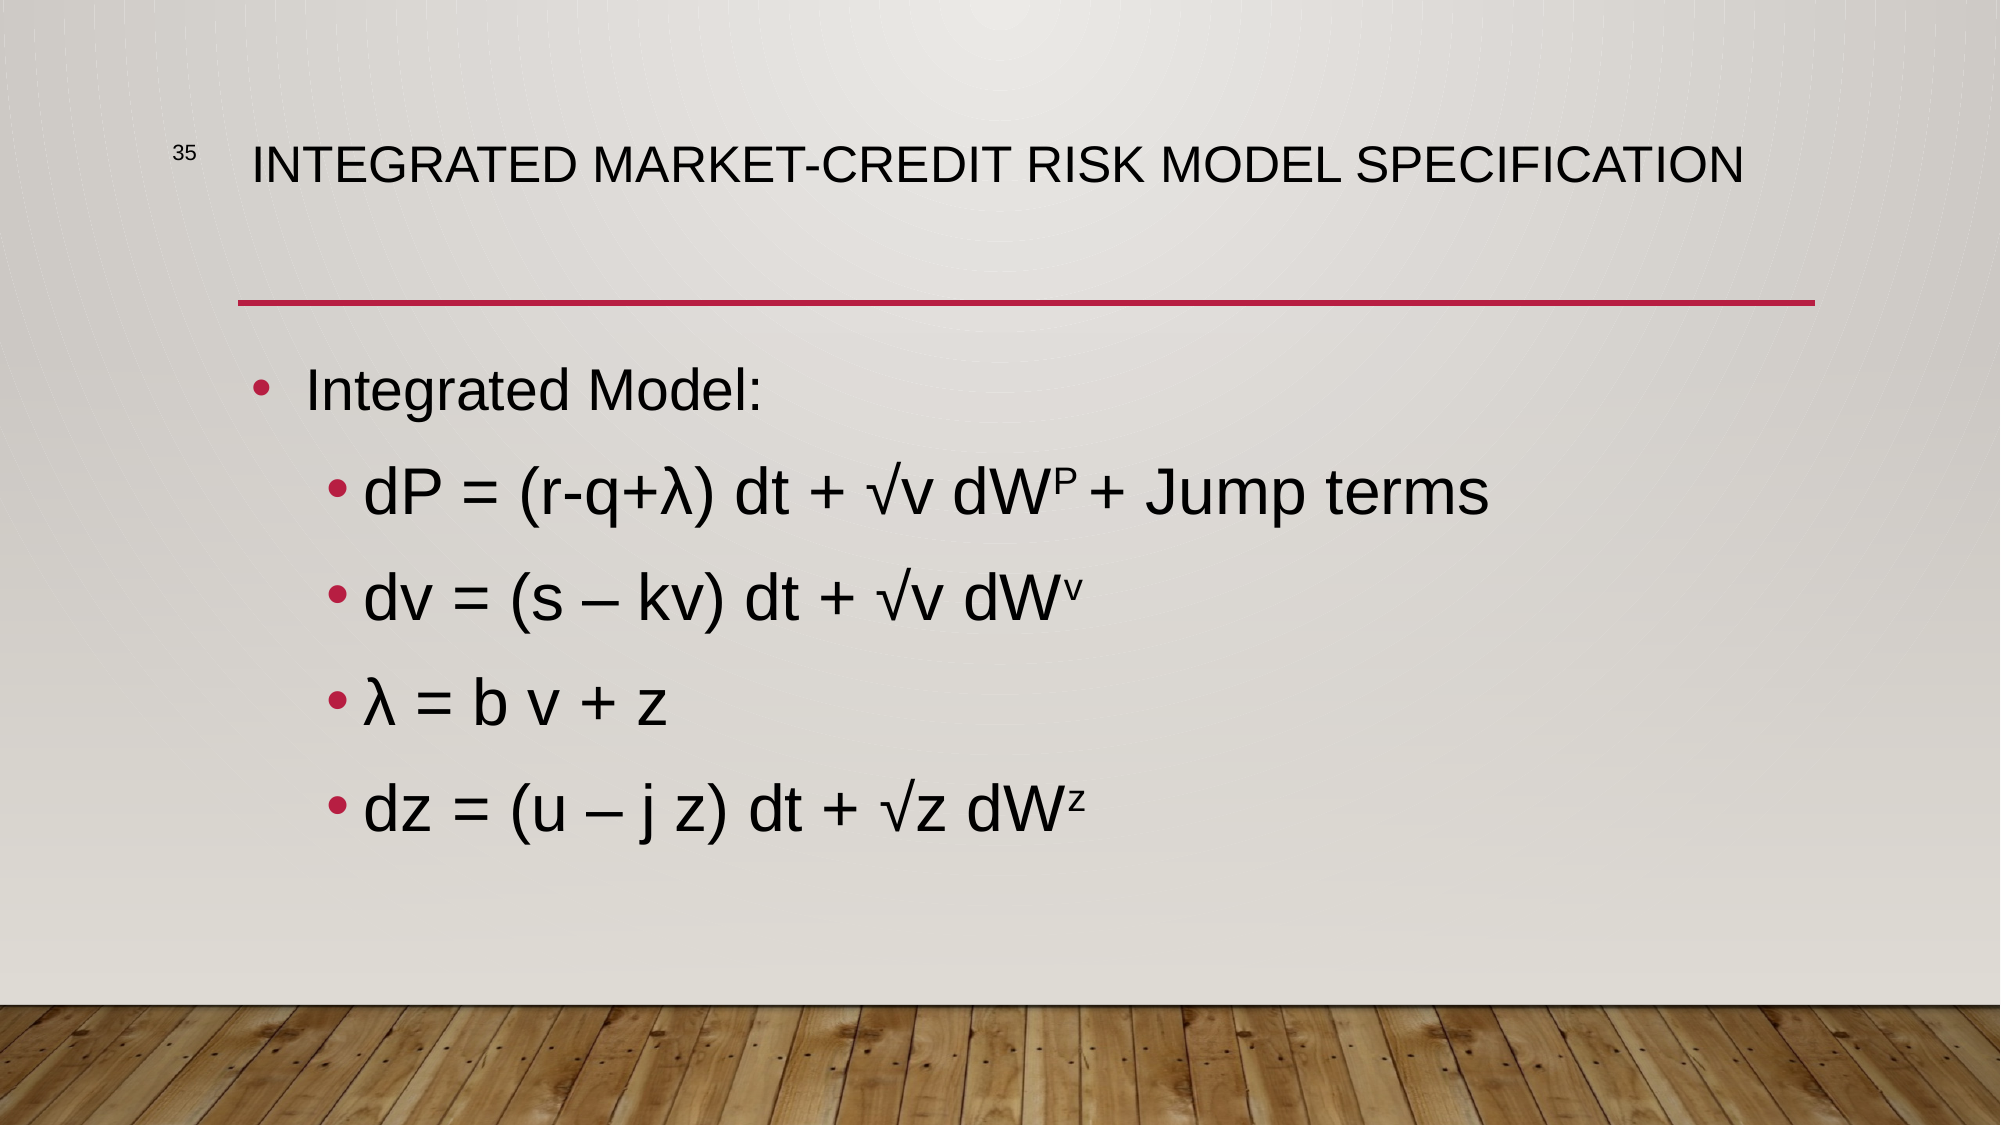

35
# Integrated Market-Credit Risk Model Specification
 Integrated Model:
dP = (r-q+λ) dt + √v dWP + Jump terms
dv = (s – kv) dt + √v dWv
λ = b v + z
dz = (u – j z) dt + √z dWz